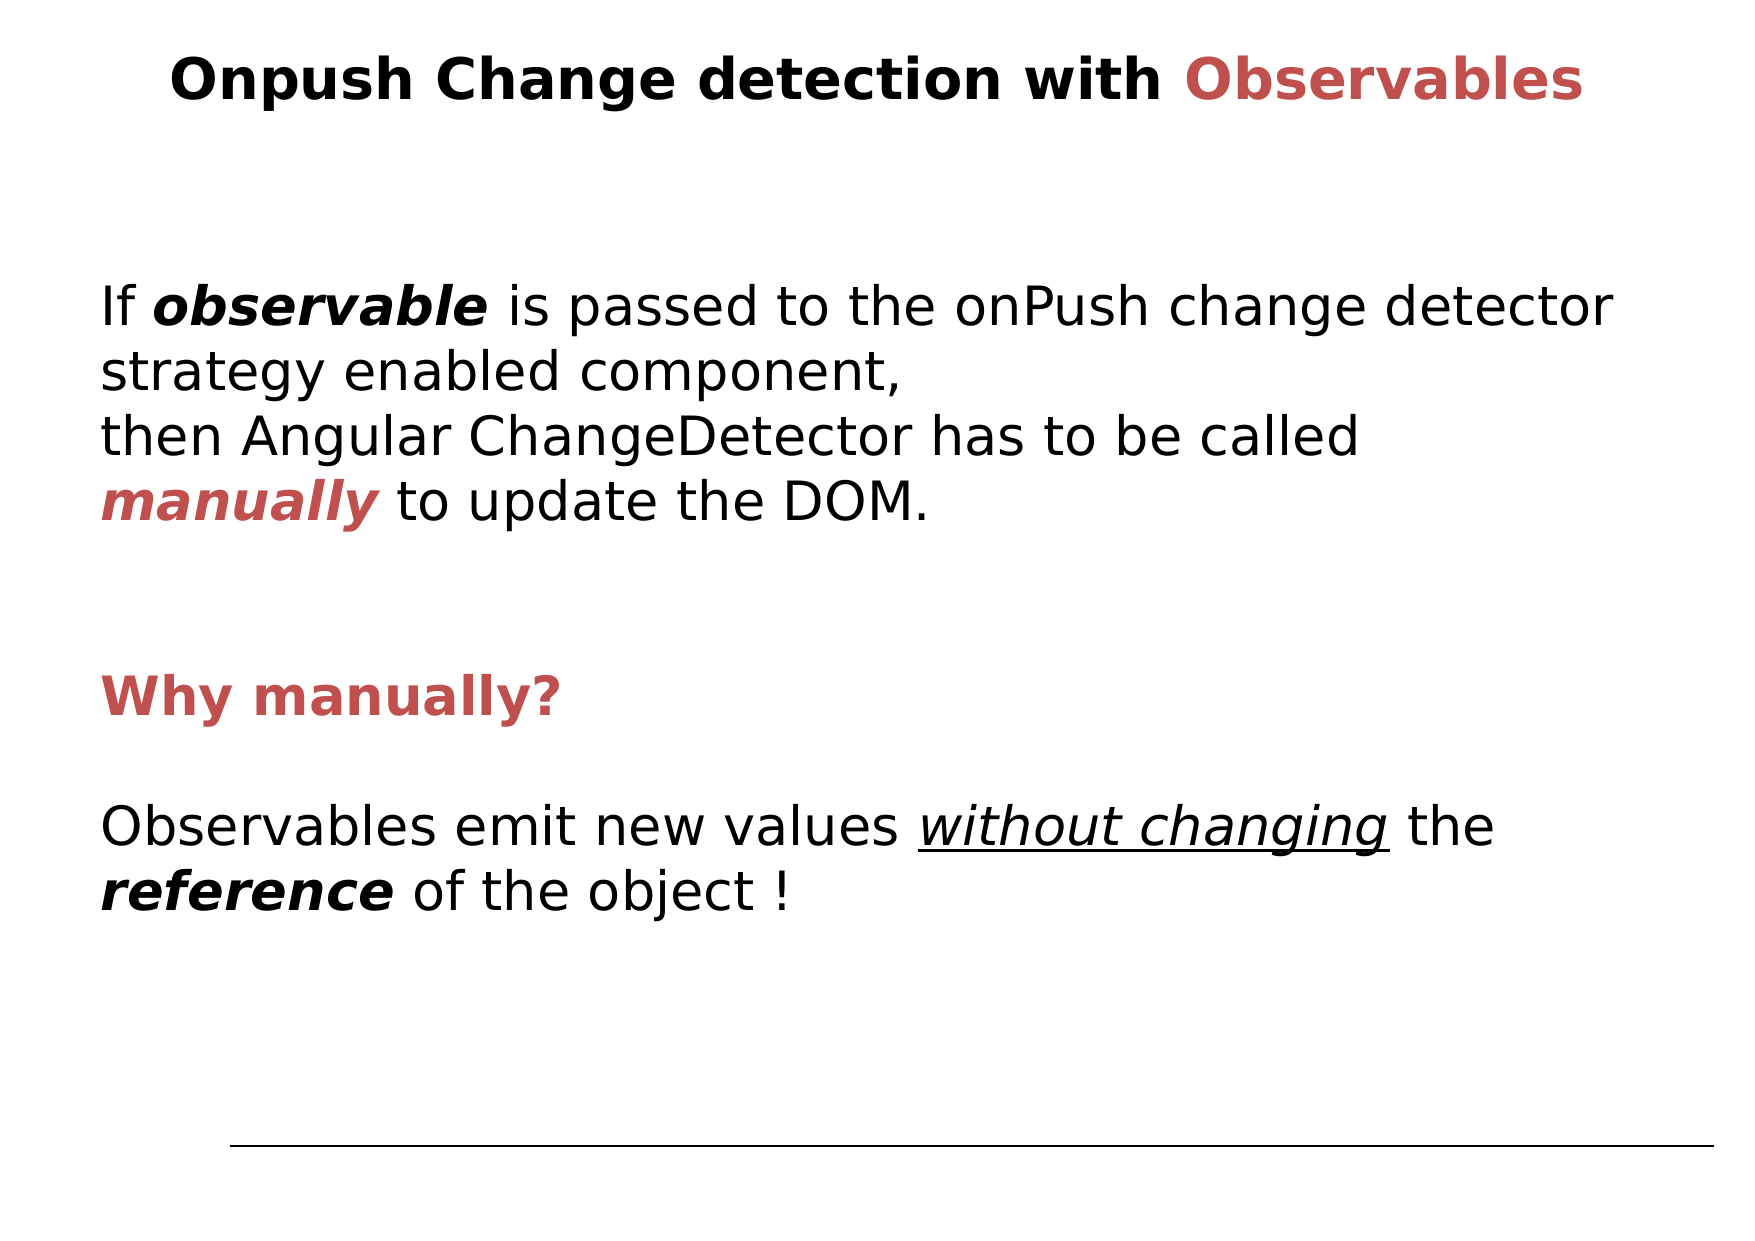

# Onpush Change detection with Observables
If observable is passed to the onPush change detector strategy enabled component,
then Angular ChangeDetector has to be called manually to update the DOM.

Why manually?

Observables emit new values without changing the reference of the object !